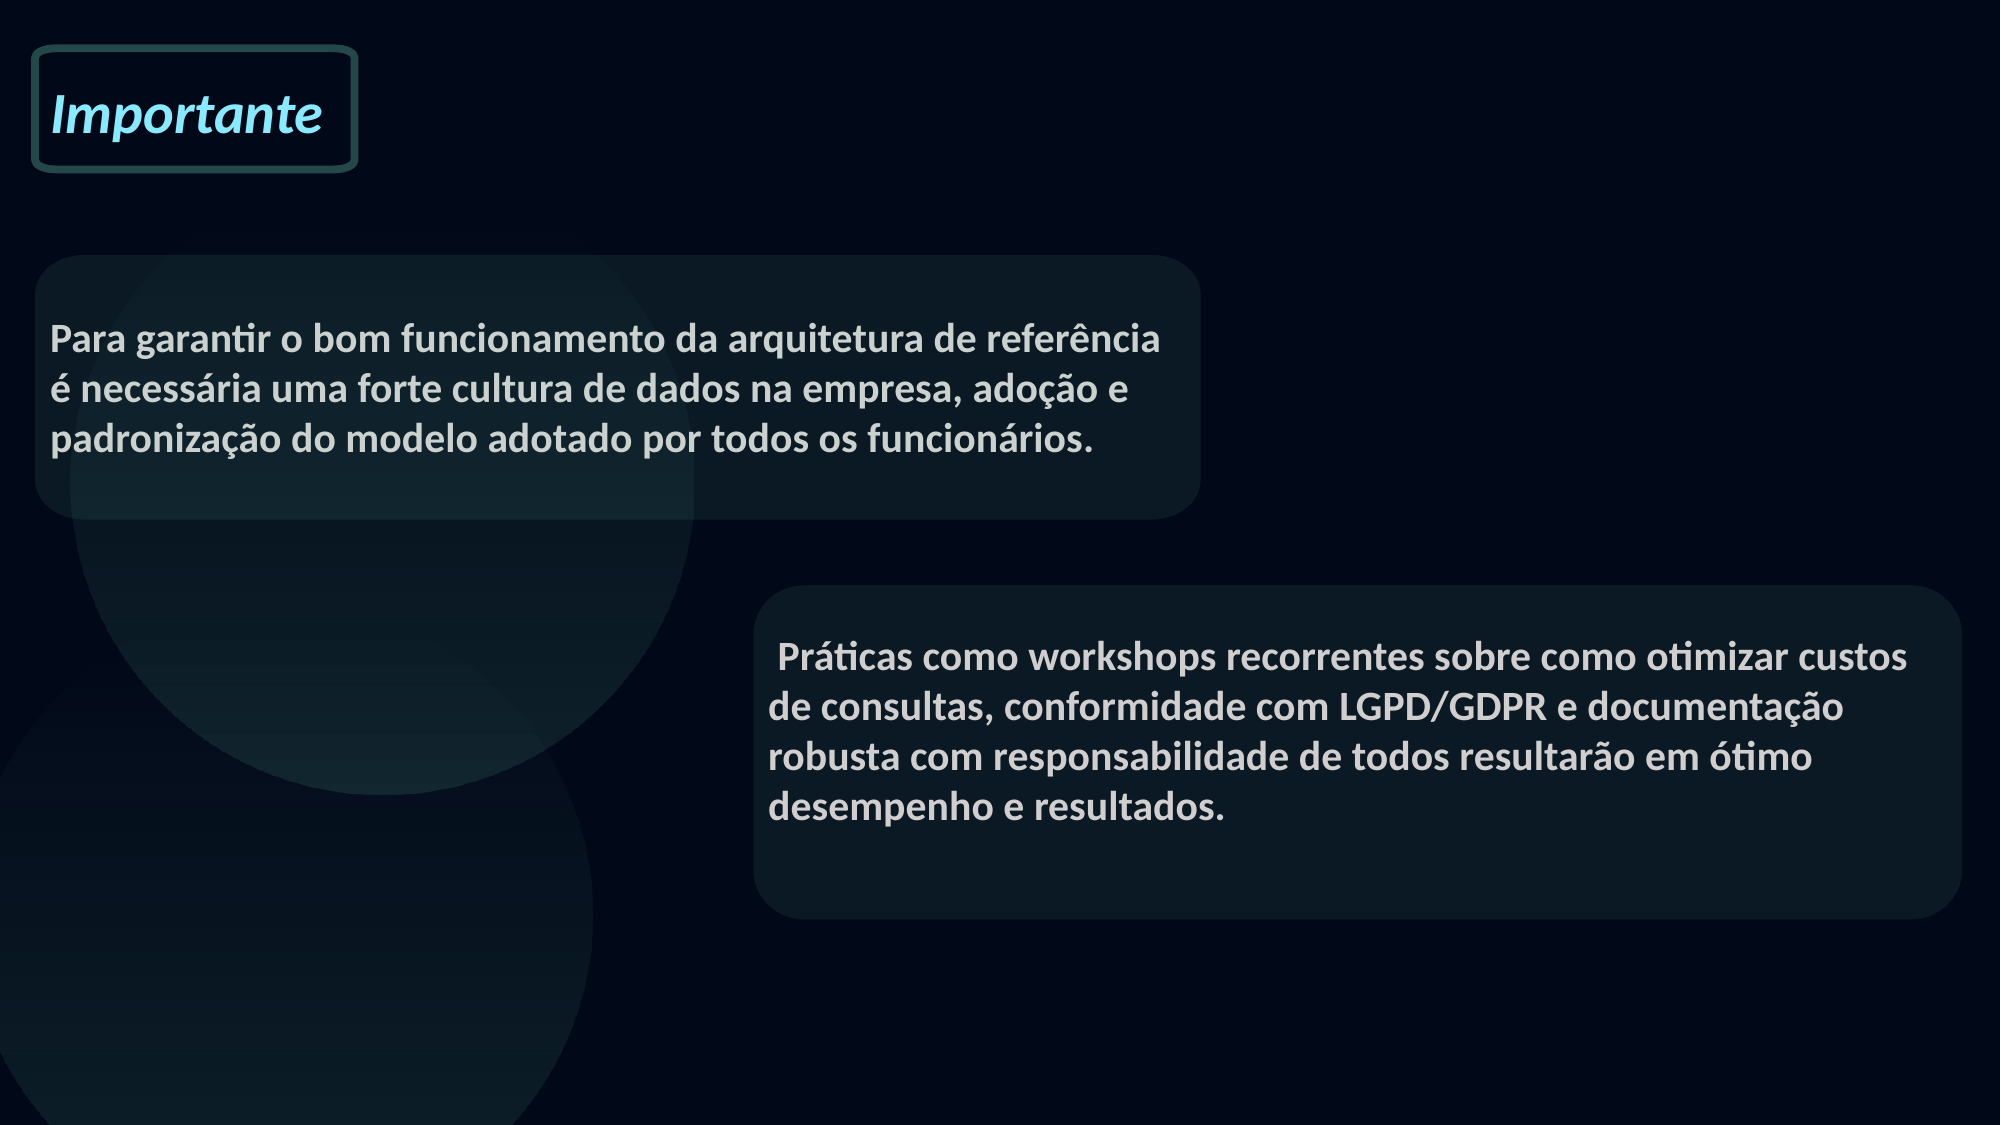

Importante

Para garantir o bom funcionamento da arquitetura de referência é necessária uma forte cultura de dados na empresa, adoção e  padronização do modelo adotado por todos os funcionários.

 Práticas como workshops recorrentes sobre como otimizar custos de consultas, conformidade com LGPD/GDPR e documentação robusta com responsabilidade de todos resultarão em ótimo desempenho e resultados.